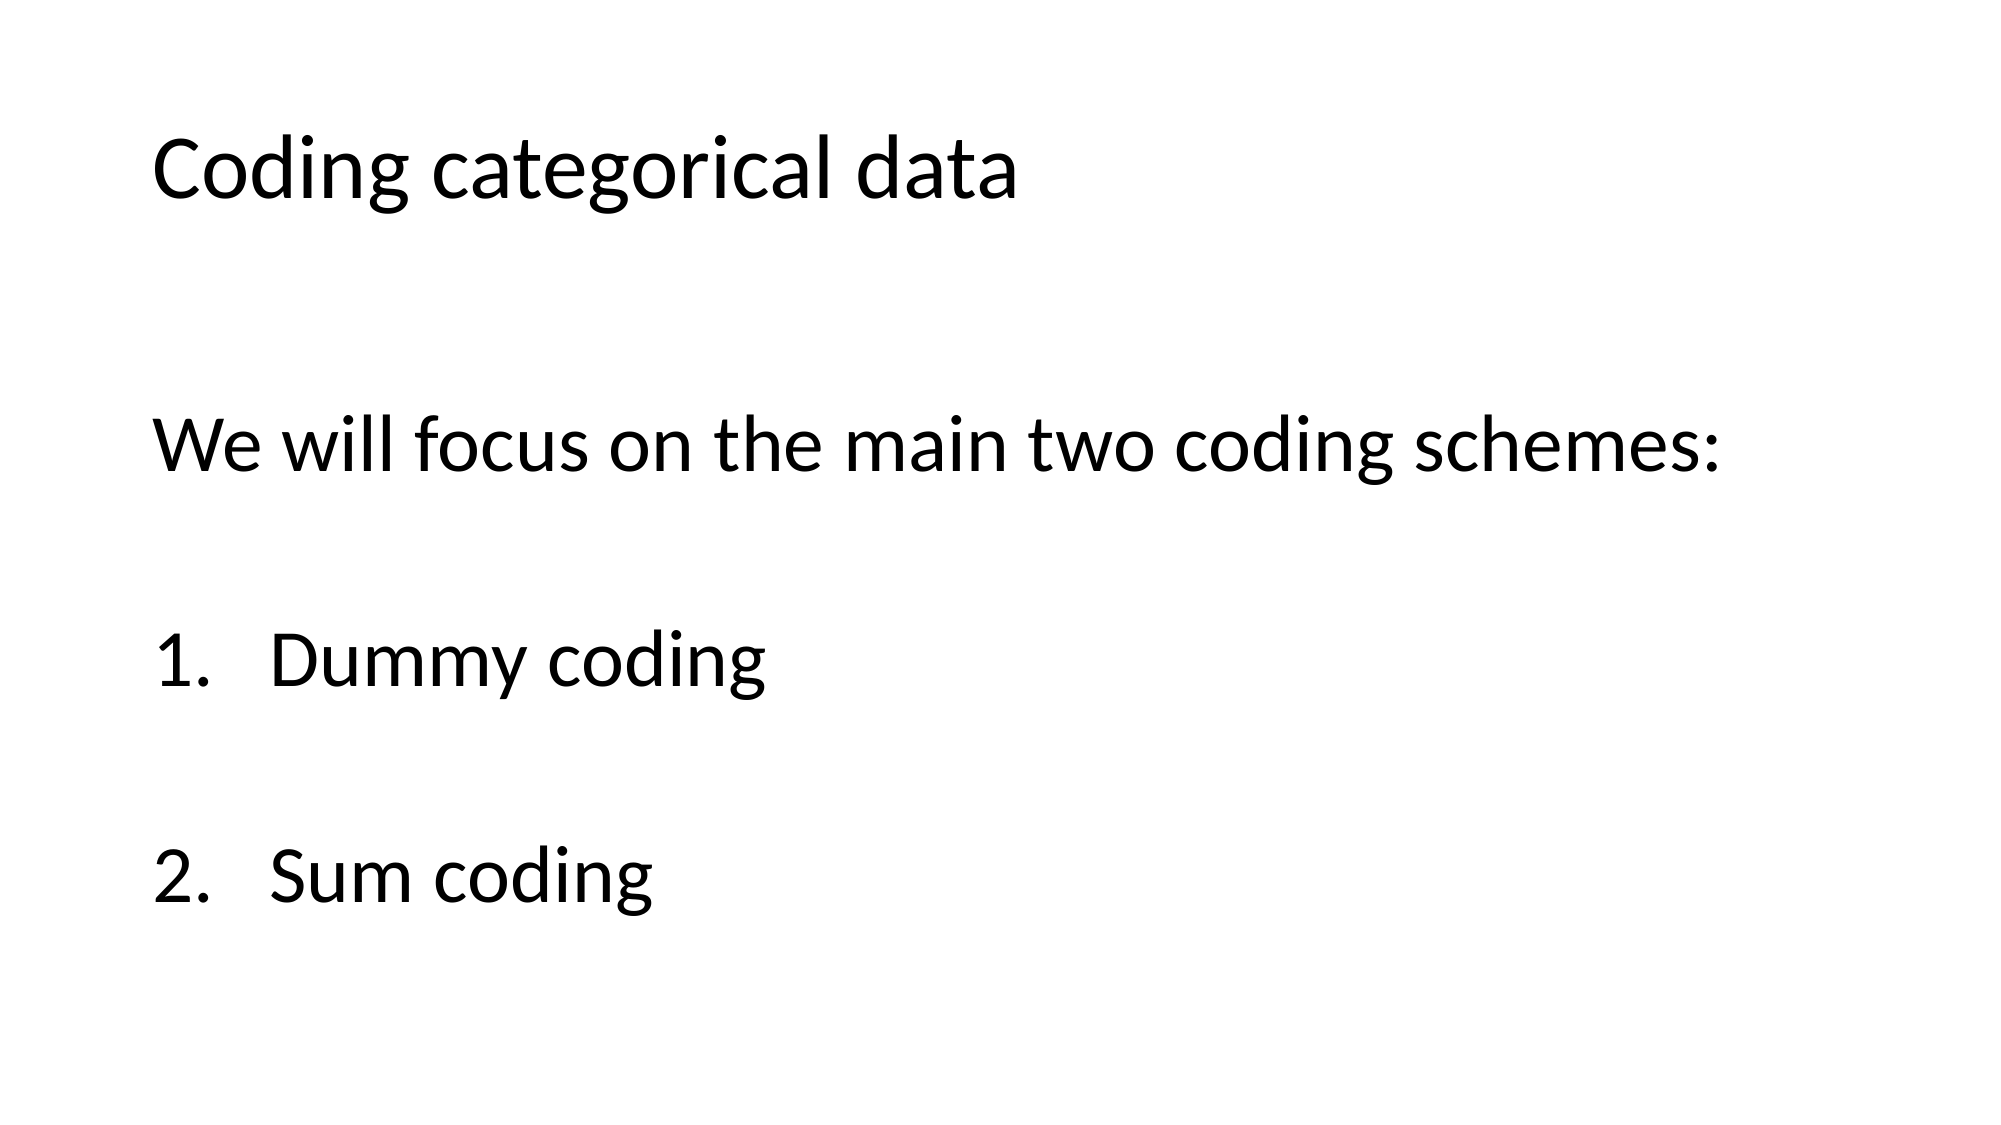

# Coding categorical data
We will focus on the main two coding schemes:
Dummy coding
Sum coding